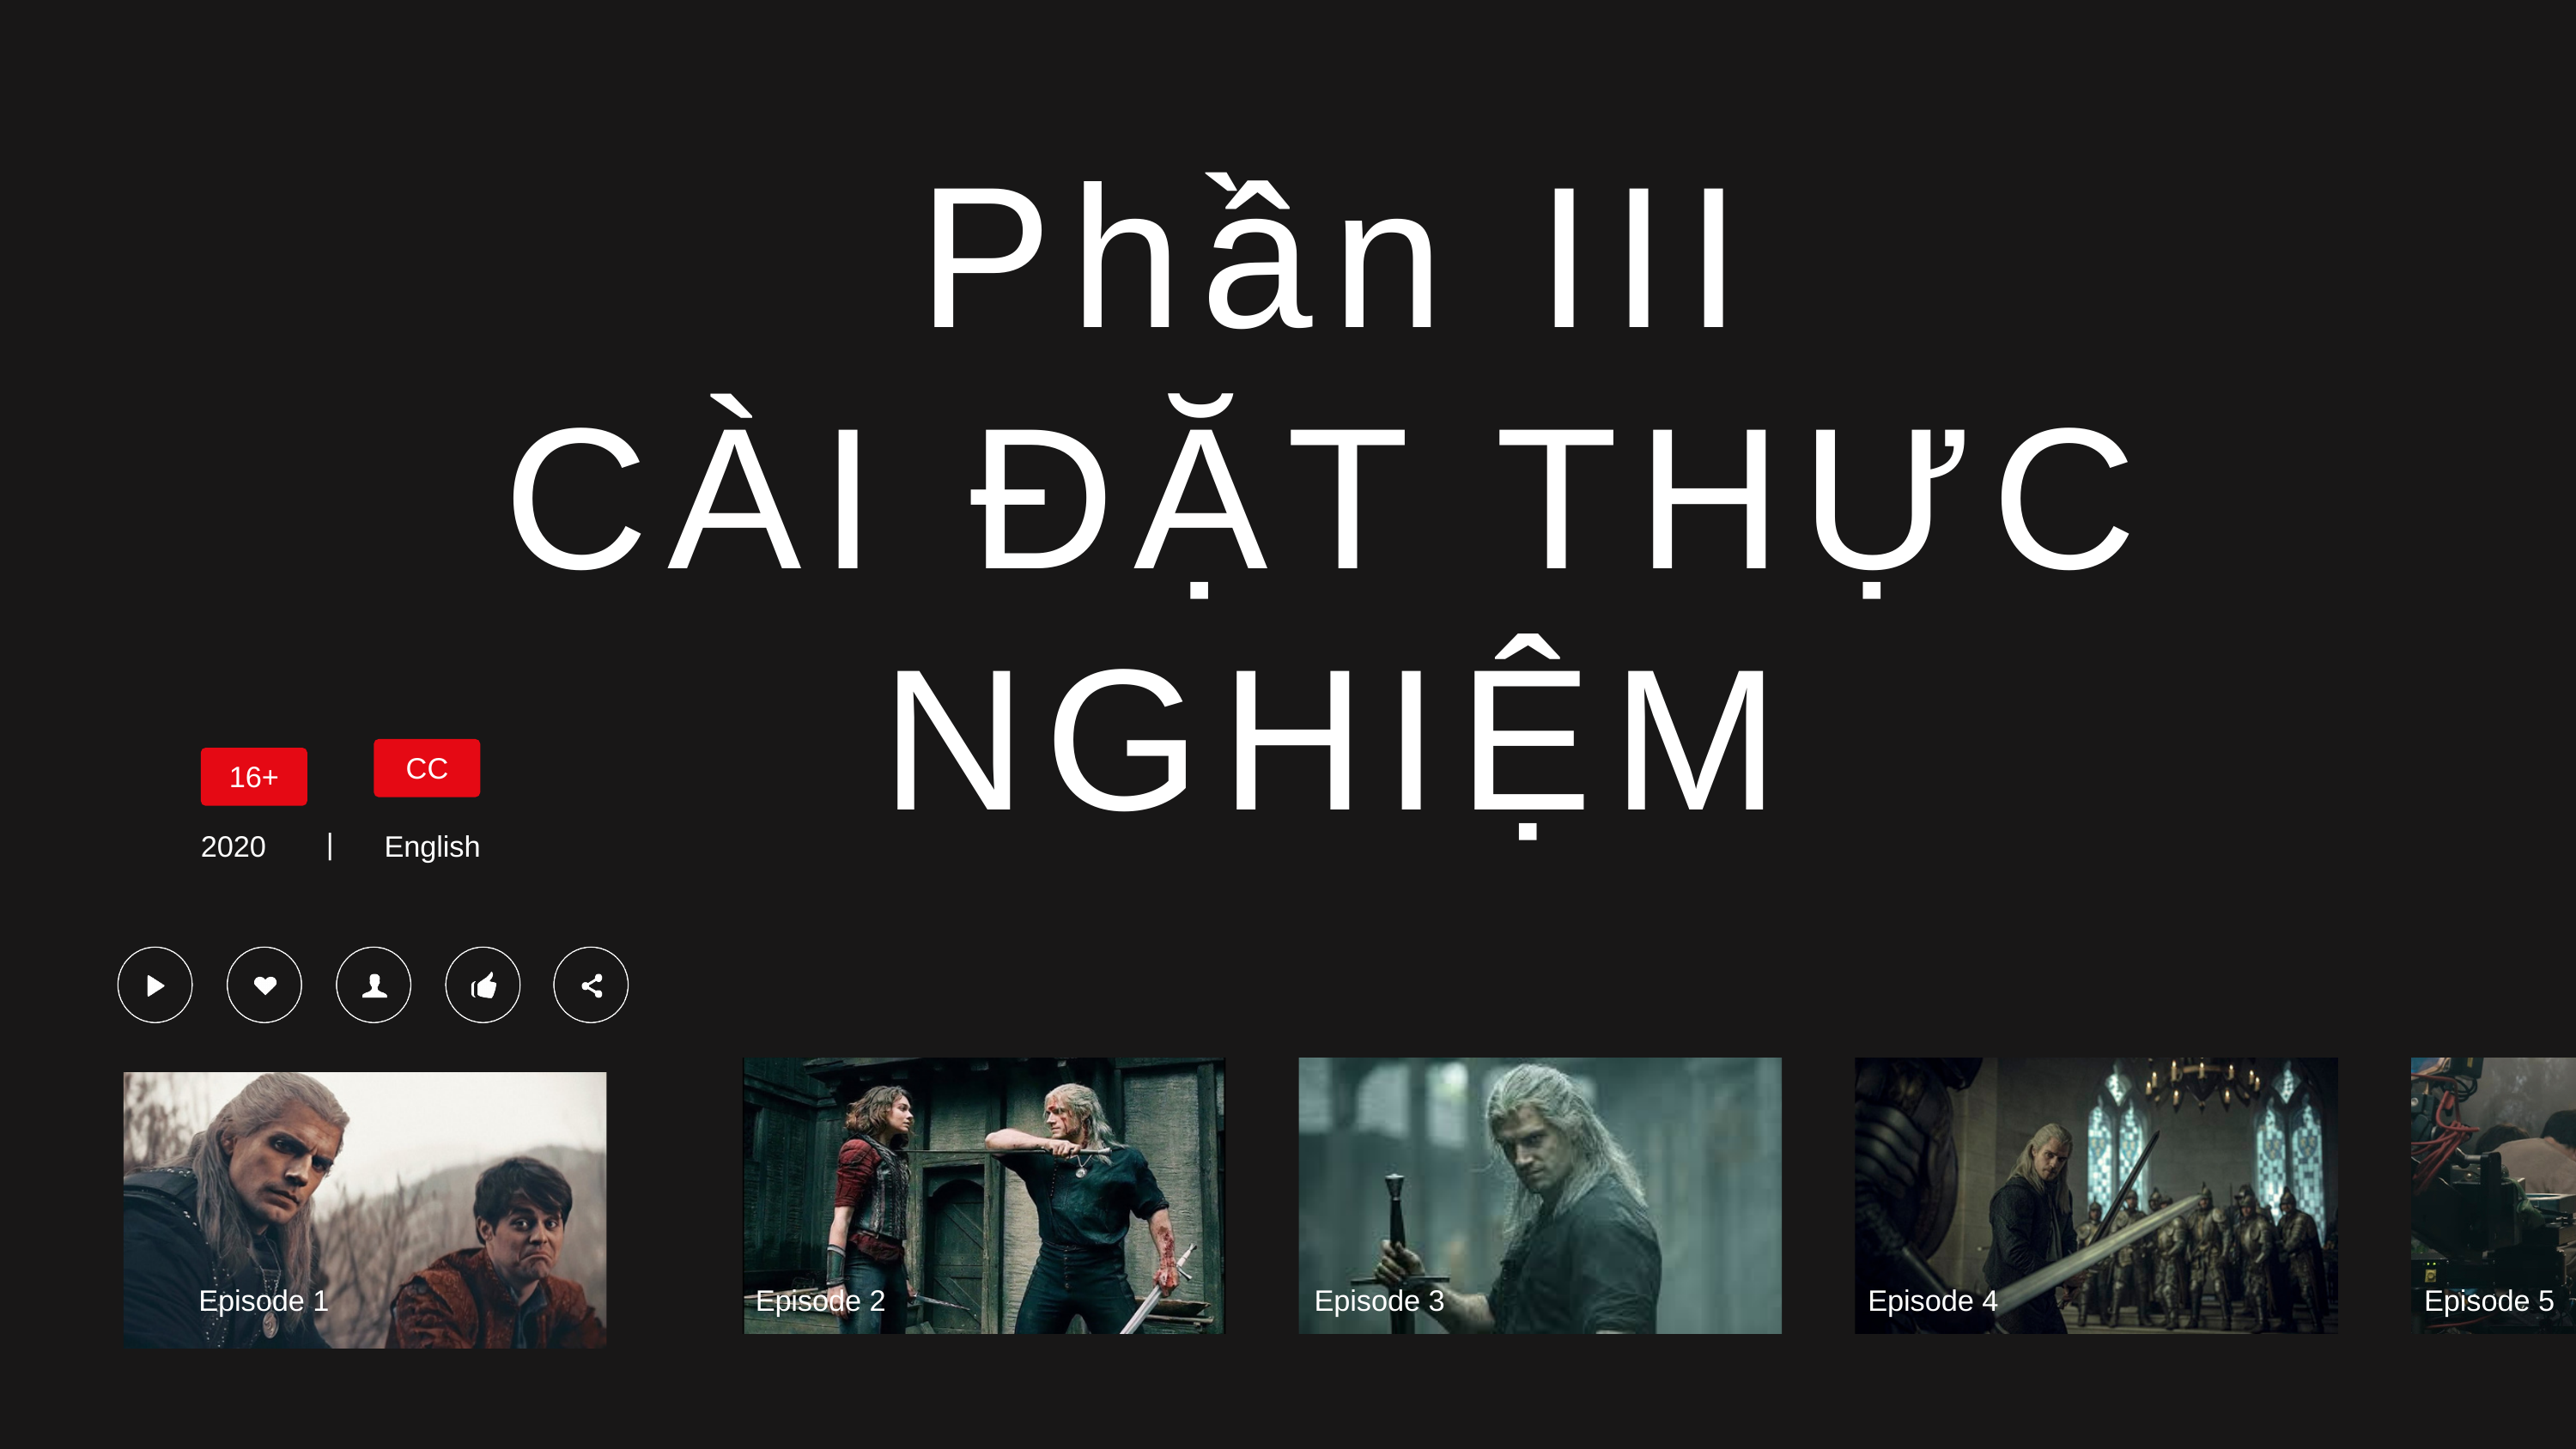

Phần III
CÀI ĐẶT THỰC NGHIỆM

CC

16+

|
2020
English

Episode 1
Episode 2
Episode 3
Episode 4
Episode 5